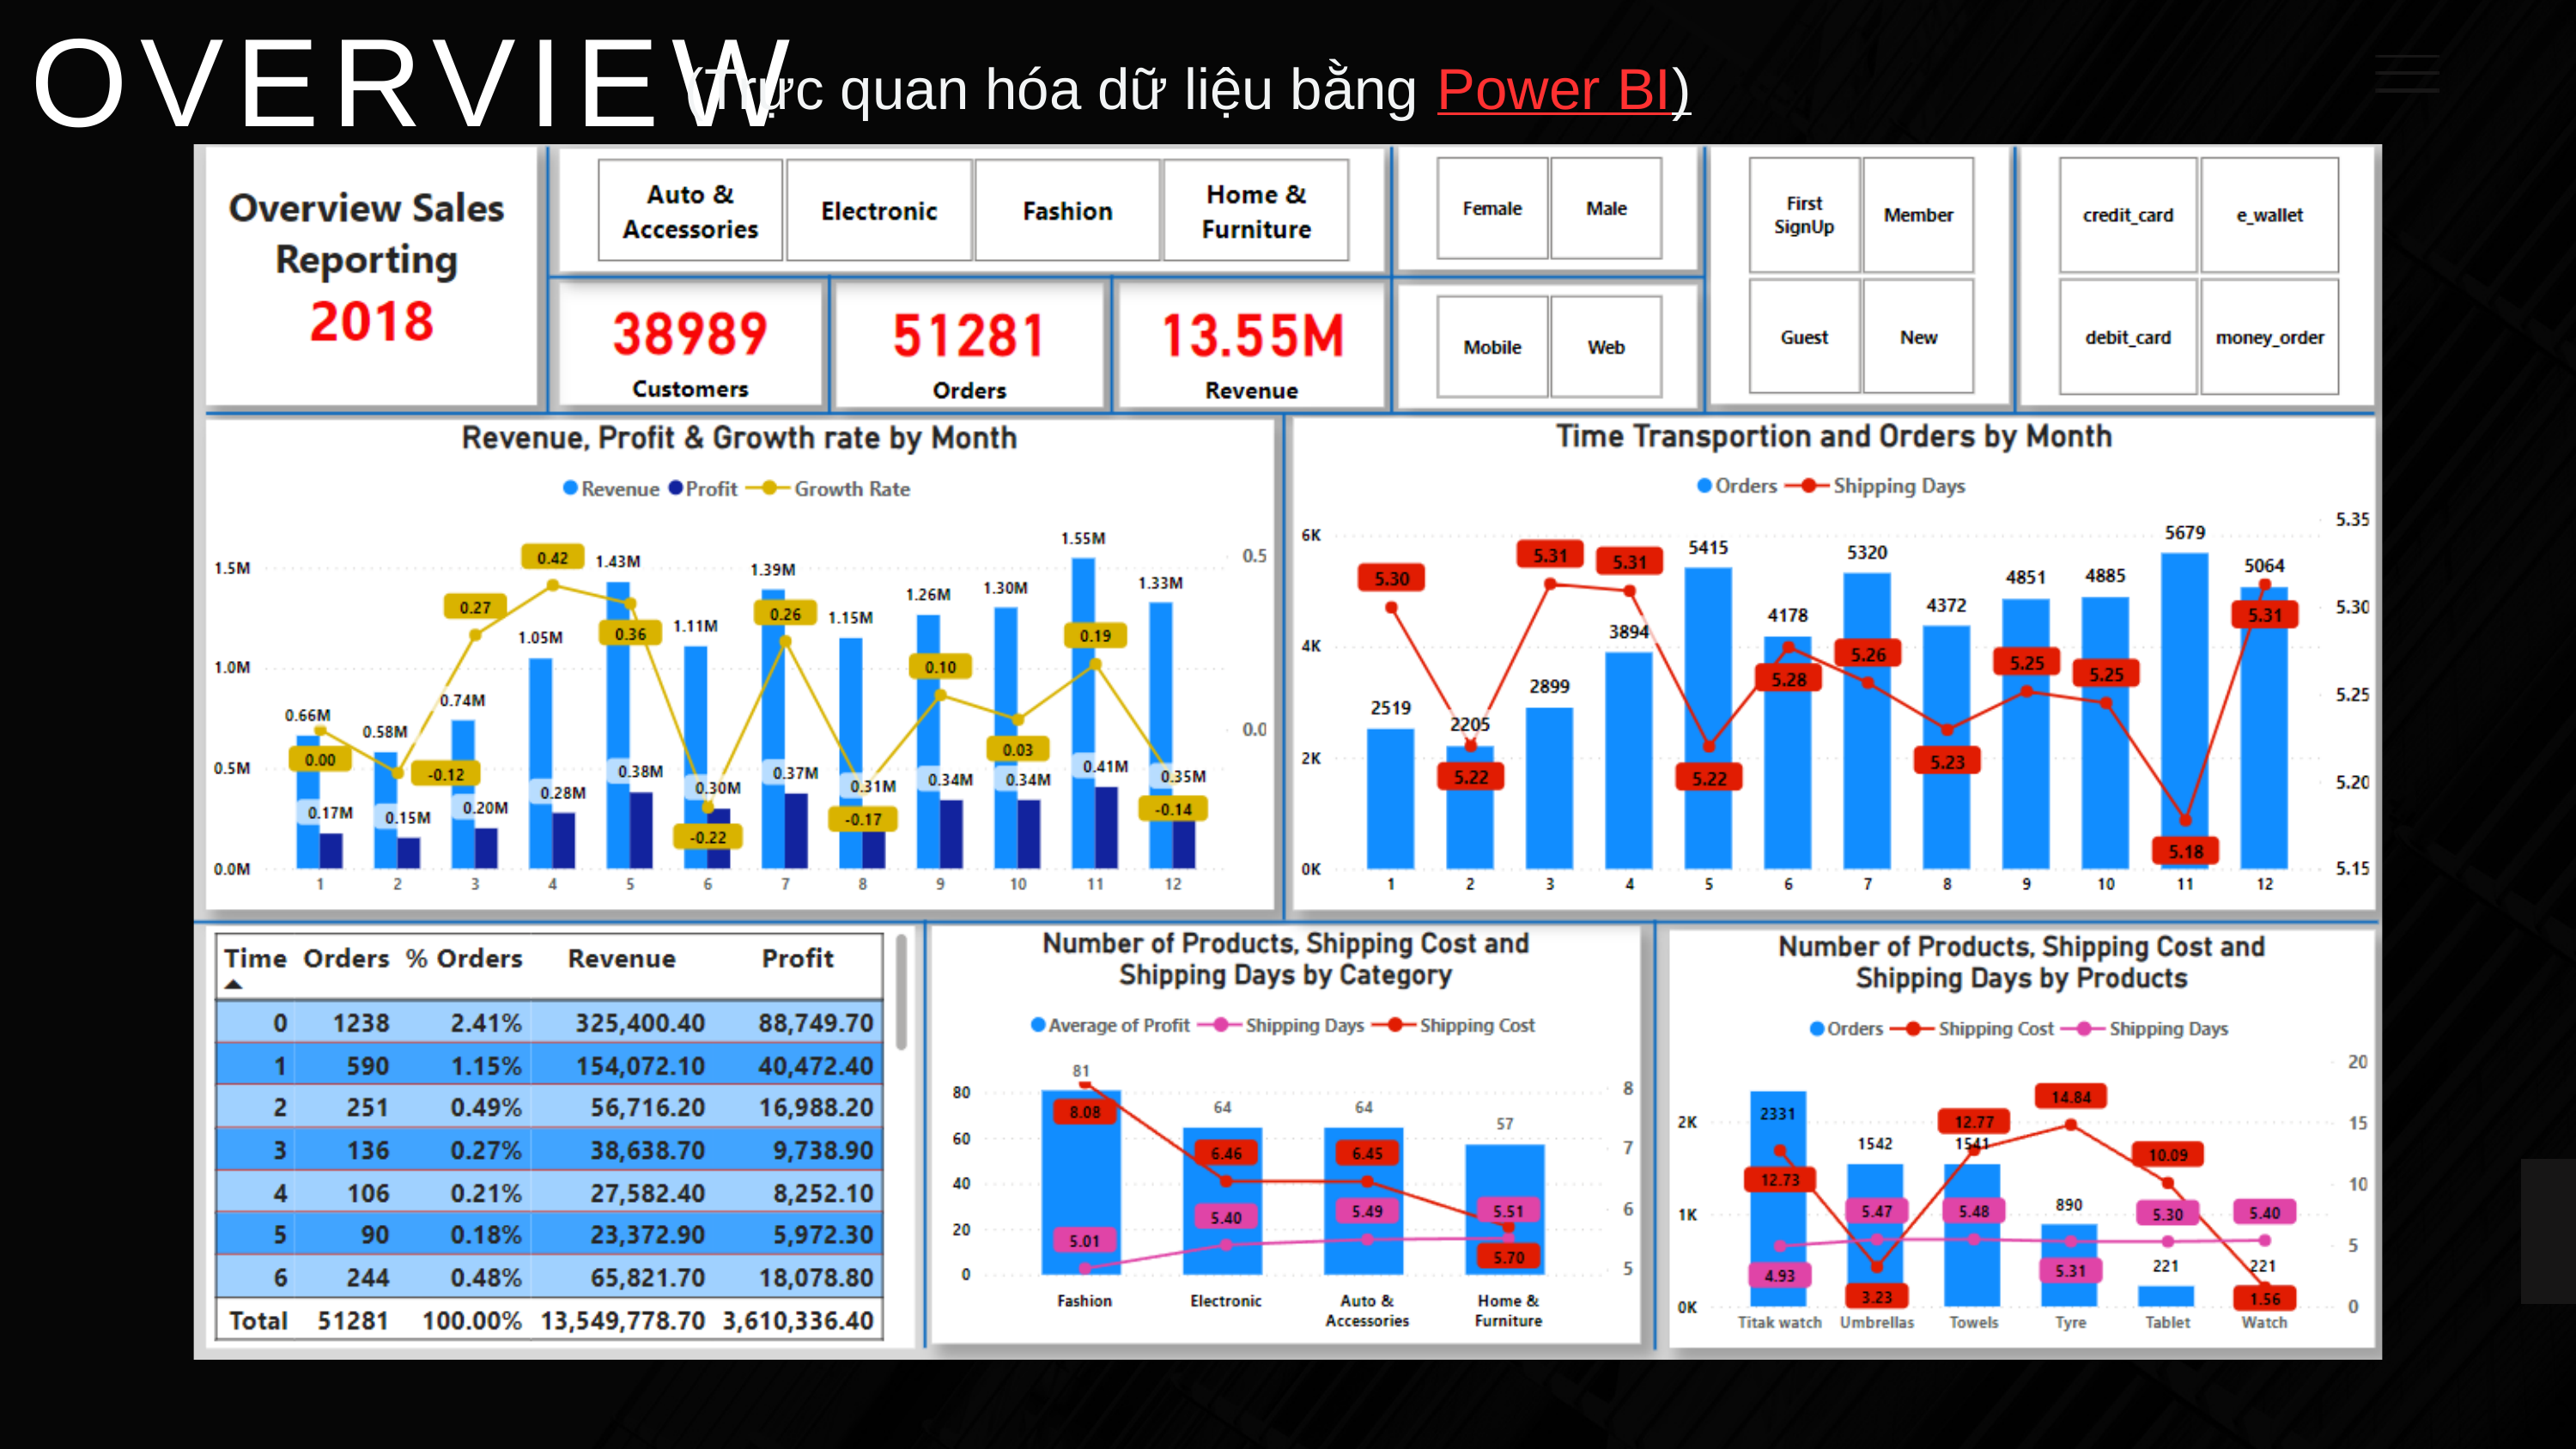

(Trực quan hóa dữ liệu bằng Power BI)
OVERVIEW